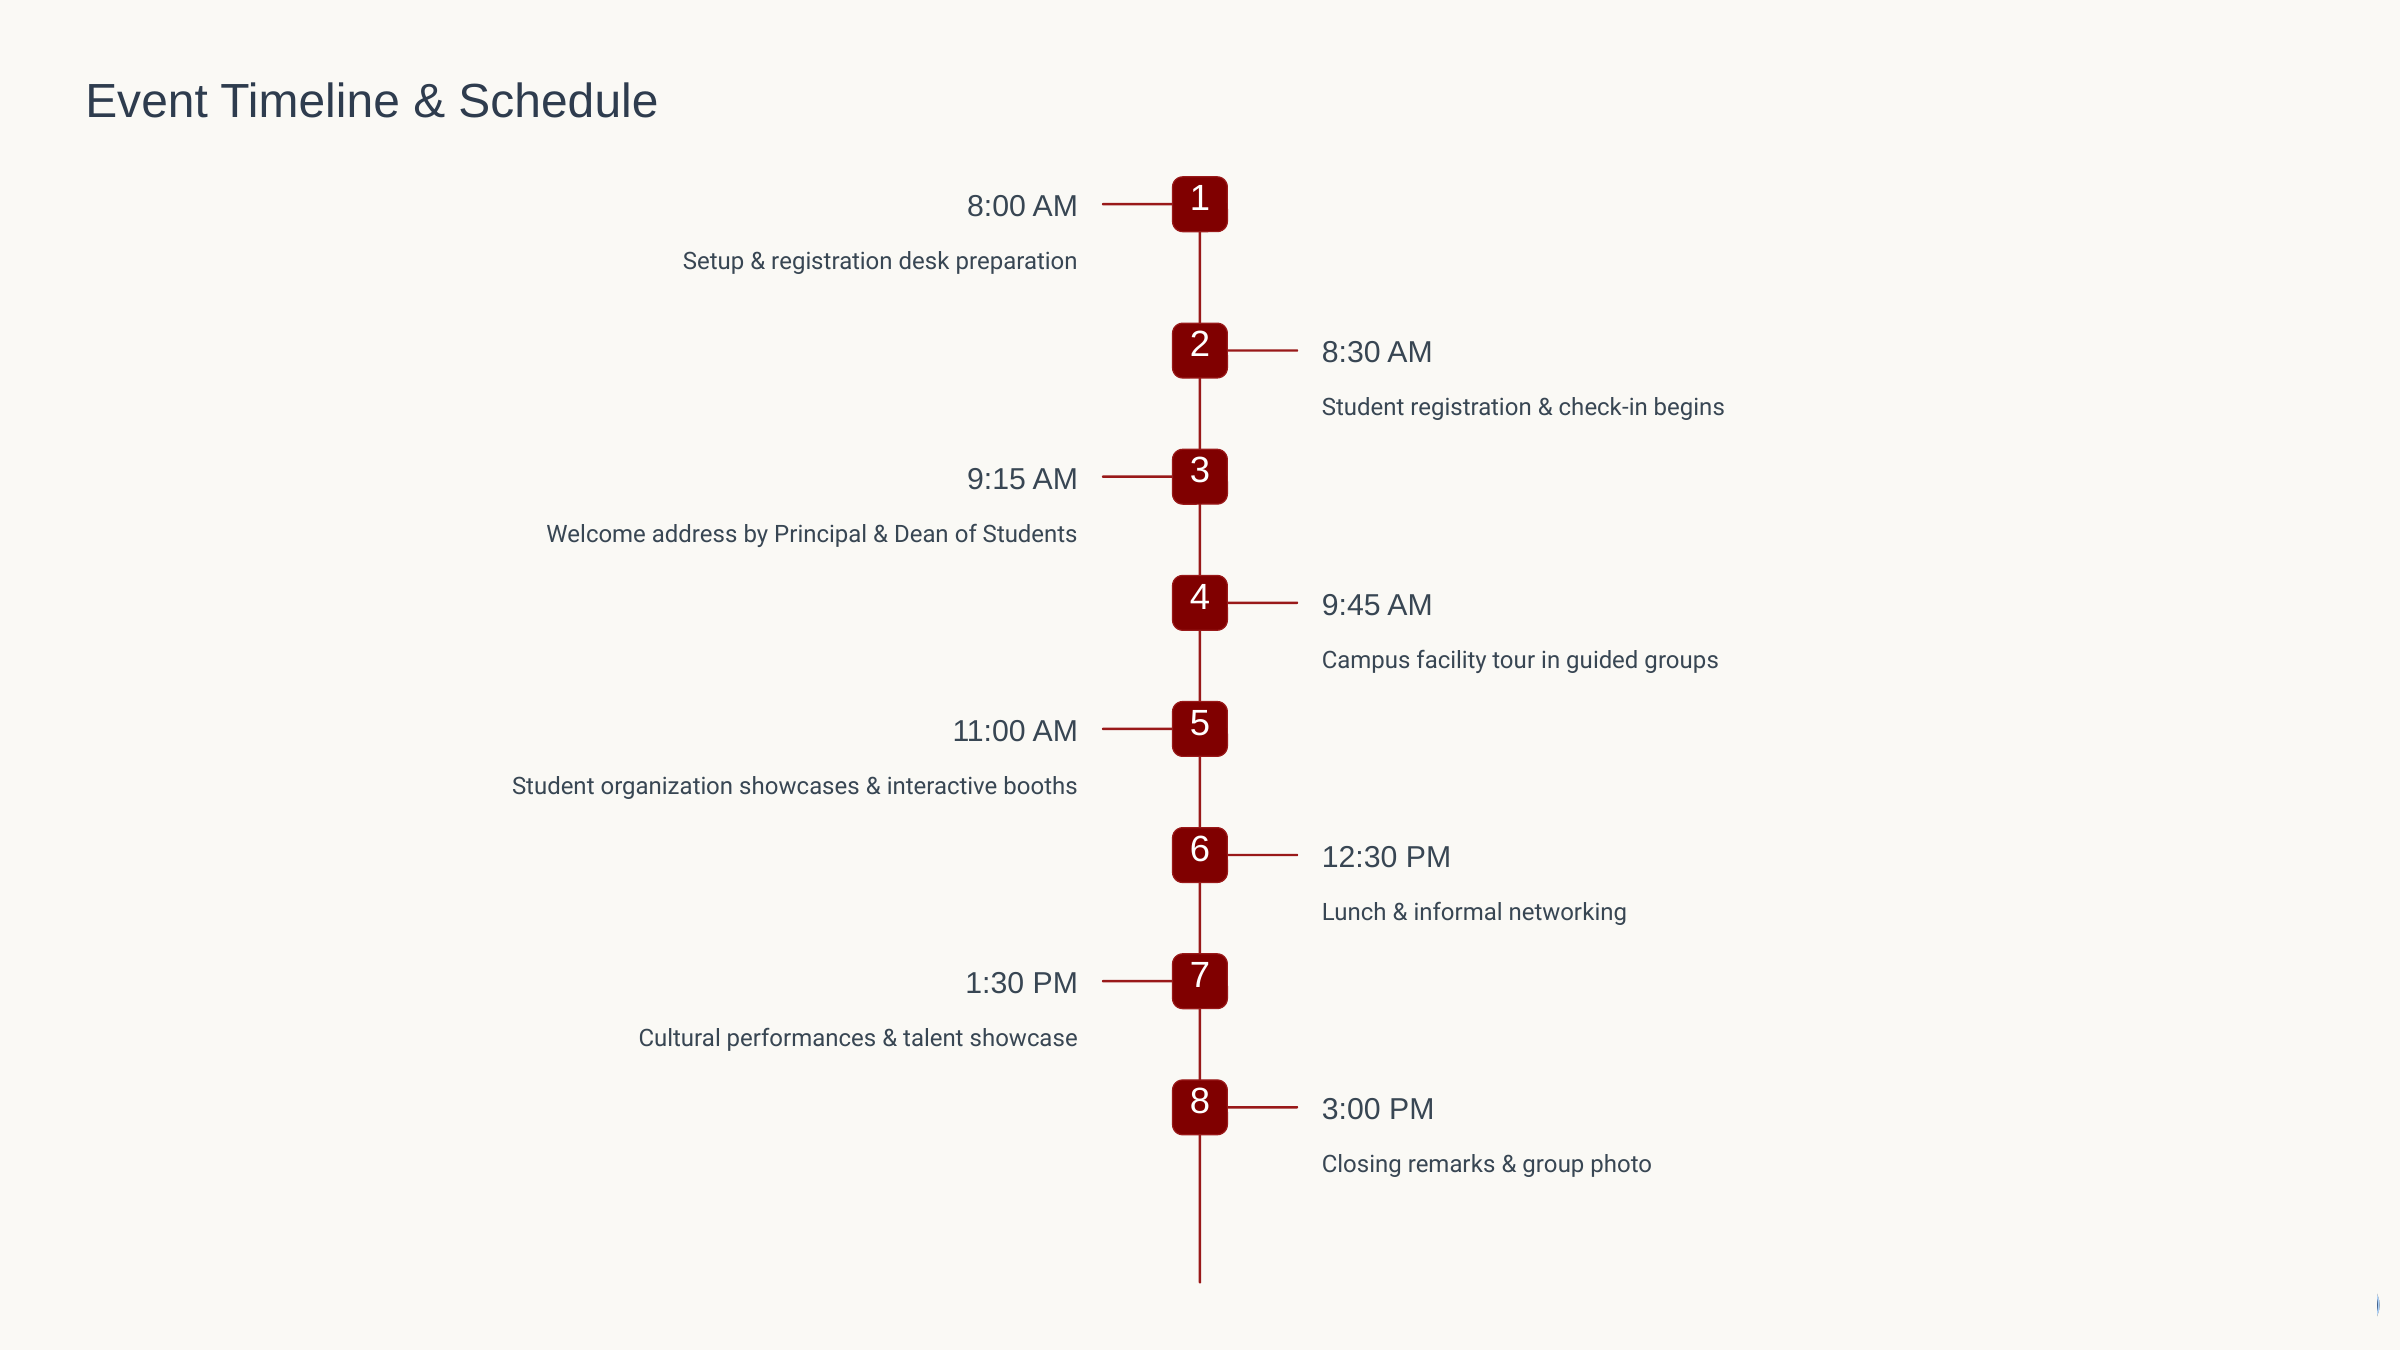

Event Timeline & Schedule

1
8:00 AM

Setup & registration desk preparation

2
8:30 AM

Student registration & check-in begins

3
9:15 AM

Welcome address by Principal & Dean of Students

4
9:45 AM

Campus facility tour in guided groups

5
11:00 AM

Student organization showcases & interactive booths

6
12:30 PM

Lunch & informal networking

7
1:30 PM

Cultural performances & talent showcase

8
3:00 PM

Closing remarks & group photo